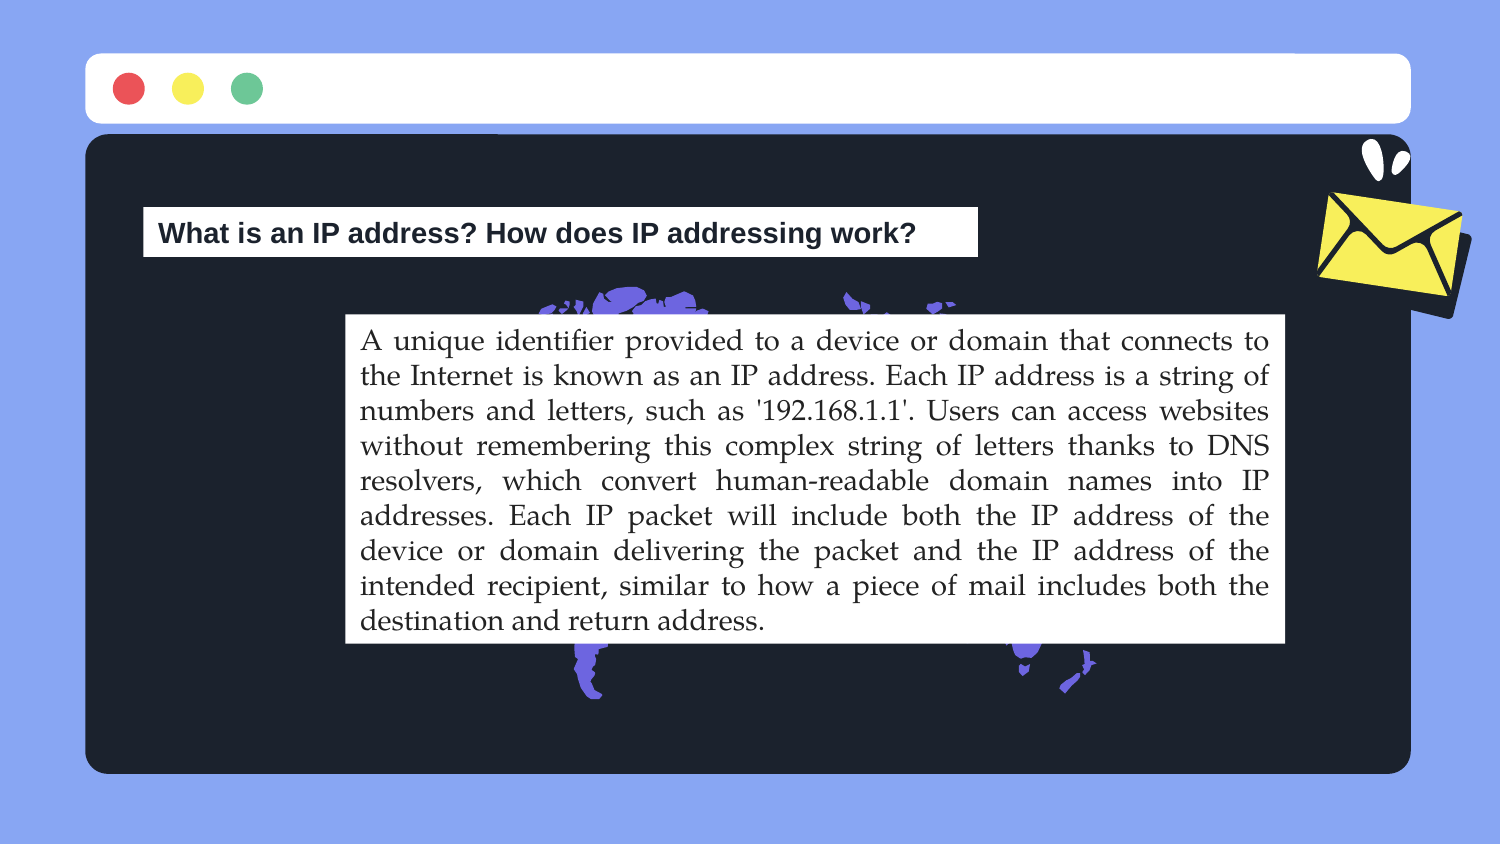

What is an IP address? How does IP addressing work?

A unique identifier provided to a device or domain that connects to the Internet is known as an IP address. Each IP address is a string of numbers and letters, such as '192.168.1.1'. Users can access websites without remembering this complex string of letters thanks to DNS resolvers, which convert human-readable domain names into IP addresses. Each IP packet will include both the IP address of the device or domain delivering the packet and the IP address of the intended recipient, similar to how a piece of mail includes both the destination and return address.